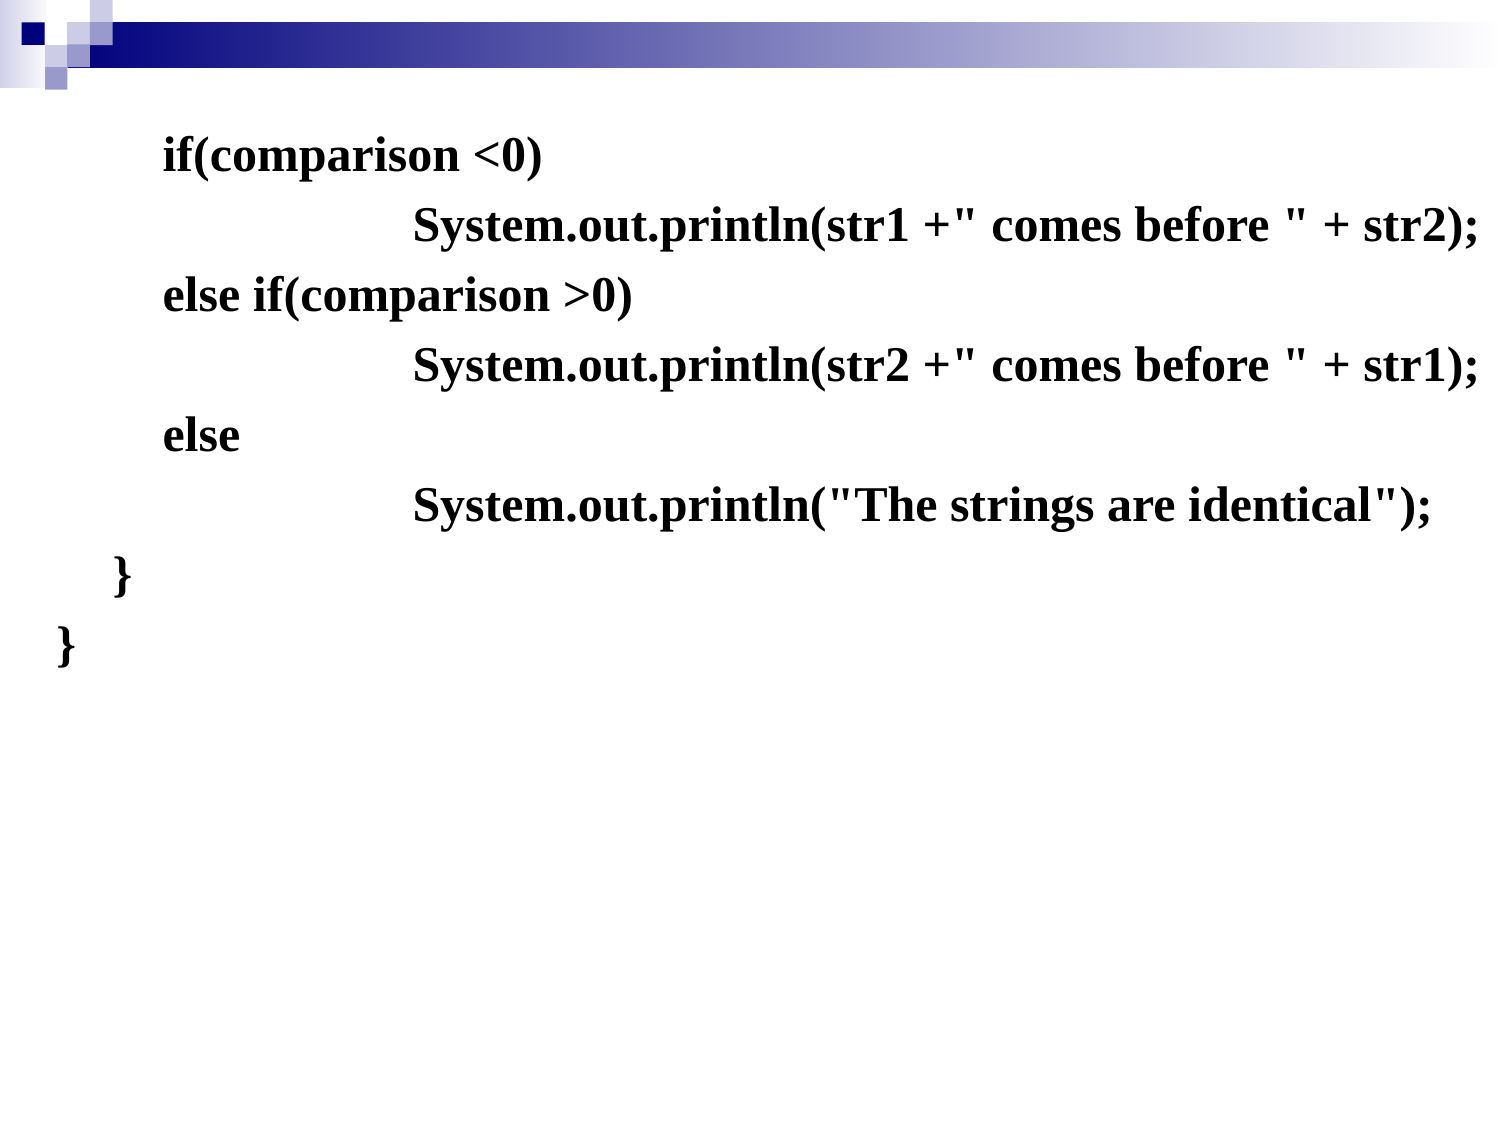

if(comparison <0)
	     		System.out.println(str1 +" comes before " + str2);
	    else if(comparison >0)
	      		System.out.println(str2 +" comes before " + str1);
	    else
	     		System.out.println("The strings are identical");
	}
}